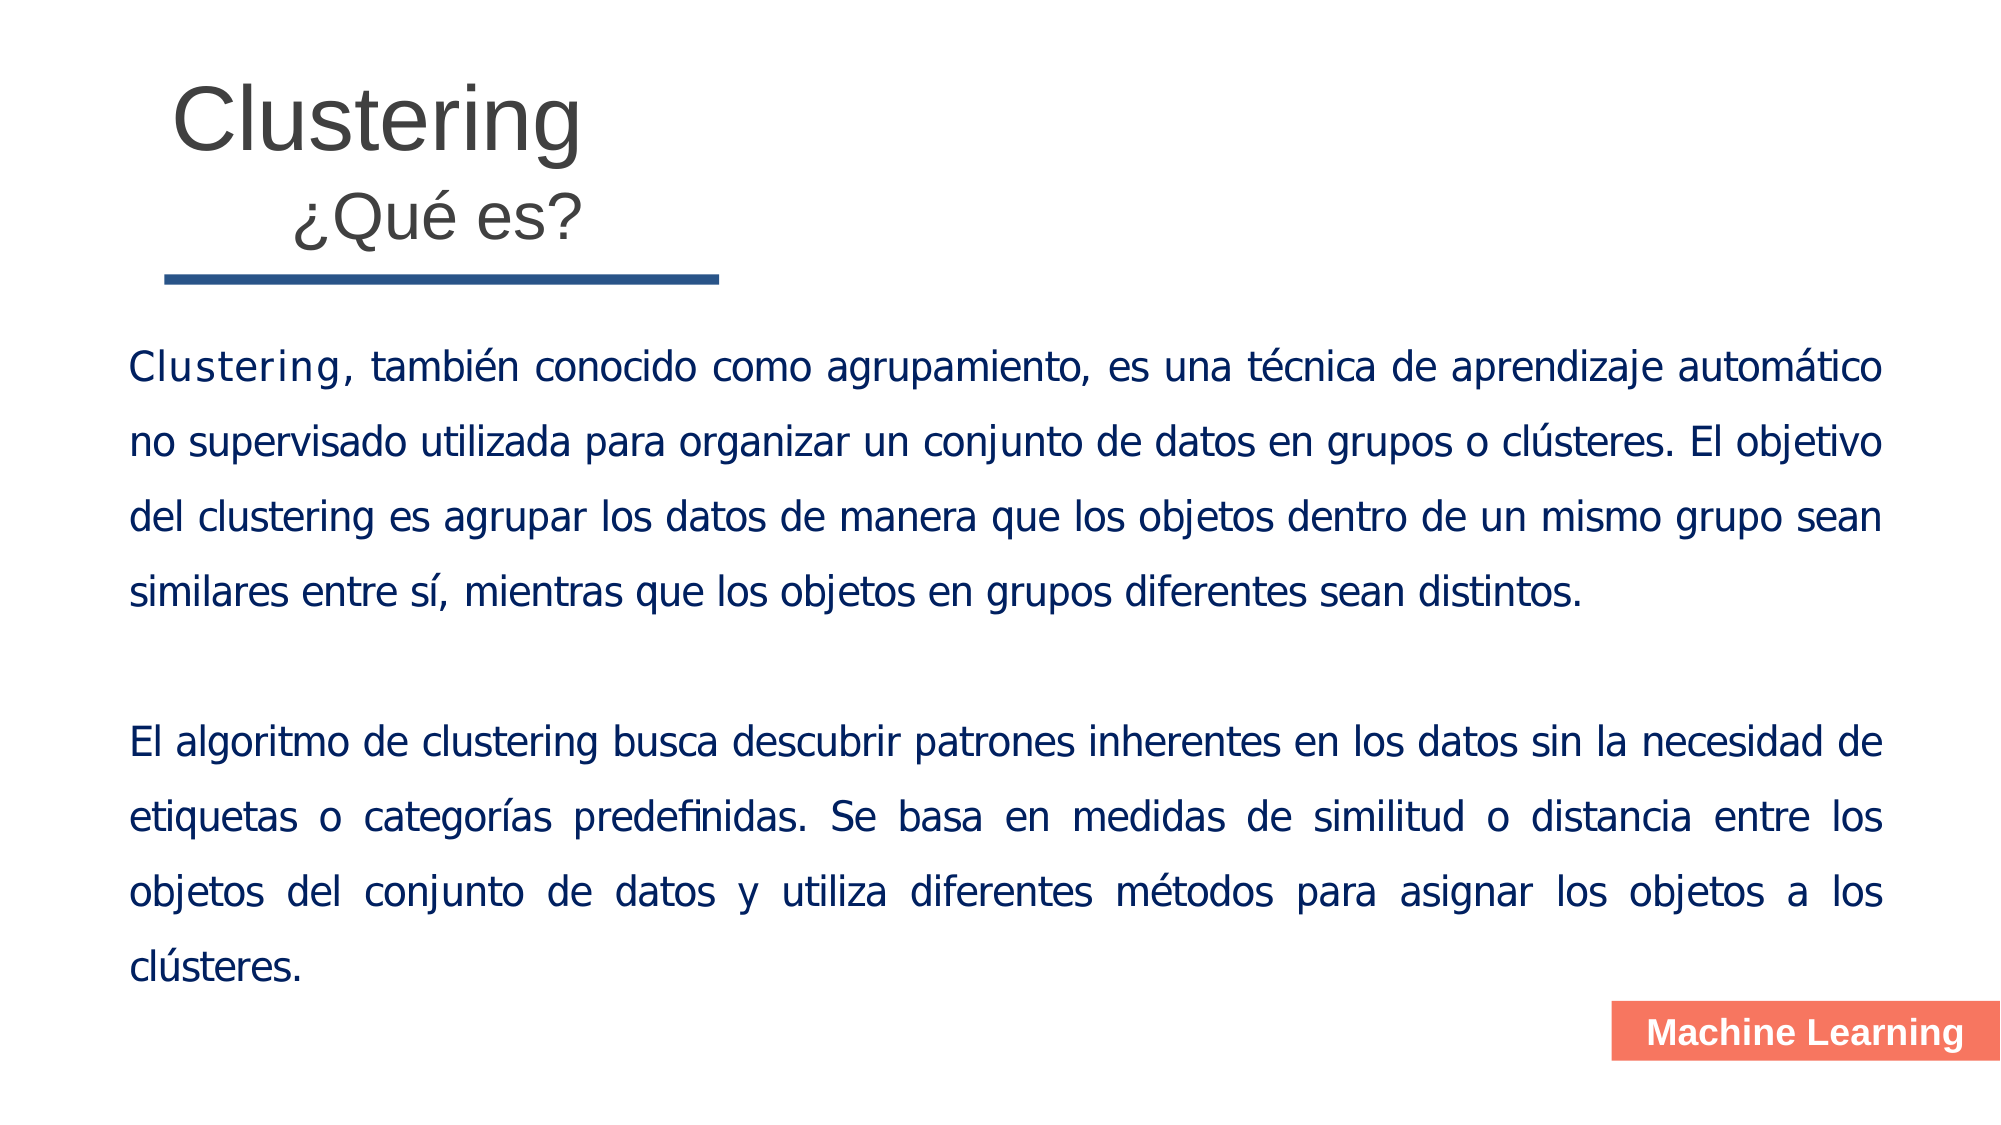

Clustering
¿Qué es?

Clustering, también conocido como agrupamiento, es una técnica de aprendizaje automático no supervisado utilizada para organizar un conjunto de datos en grupos o clústeres. El objetivo del clustering es agrupar los datos de manera que los objetos dentro de un mismo grupo sean similares entre sí, mientras que los objetos en grupos diferentes sean distintos.

El algoritmo de clustering busca descubrir patrones inherentes en los datos sin la necesidad de etiquetas o categorías predefinidas. Se basa en medidas de similitud o distancia entre los objetos del conjunto de datos y utiliza diferentes métodos para asignar los objetos a los clústeres.
Machine Learning